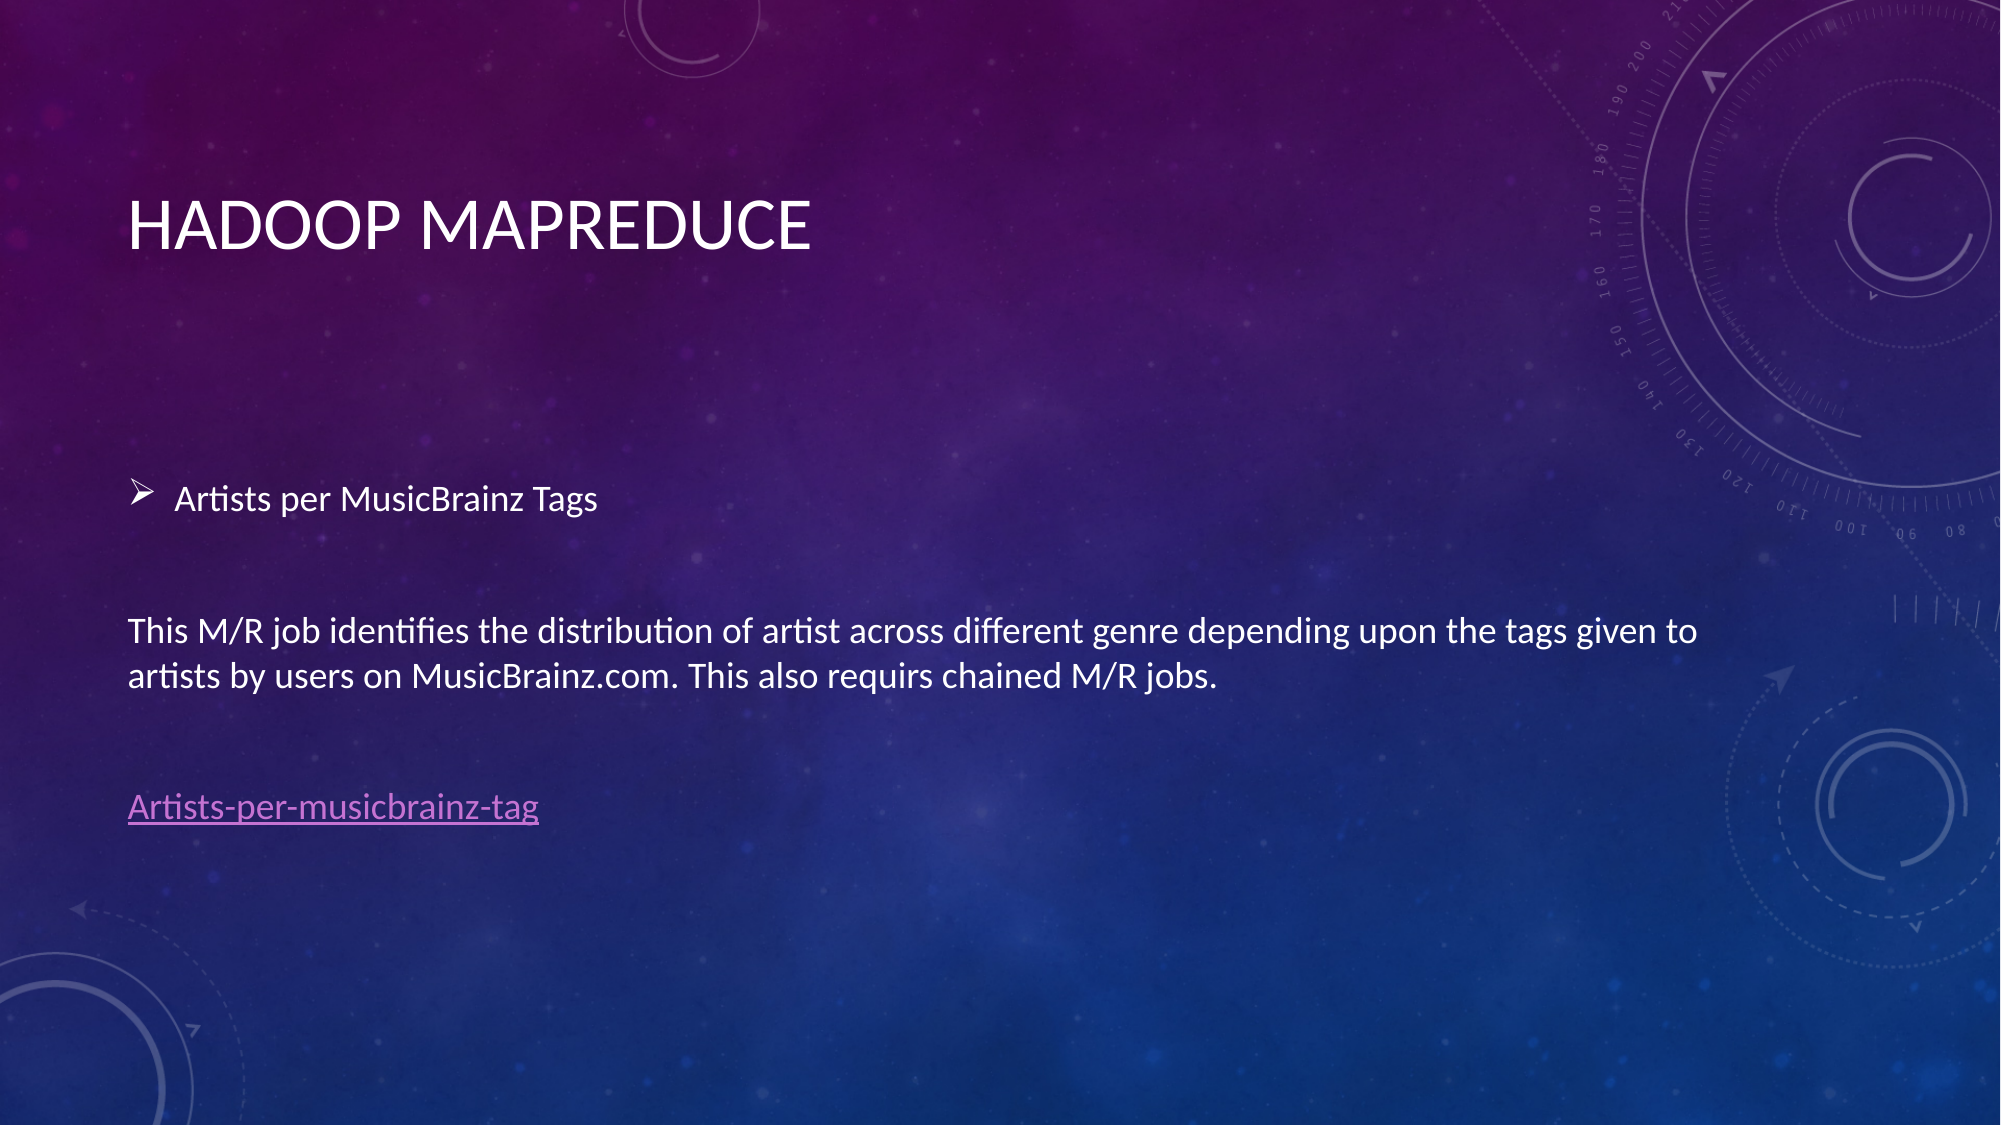

# Hadoop mapreduce
Artists per MusicBrainz Tags

This M/R job identifies the distribution of artist across different genre depending upon the tags given to artists by users on MusicBrainz.com. This also requirs chained M/R jobs.

Artists-per-musicbrainz-tag